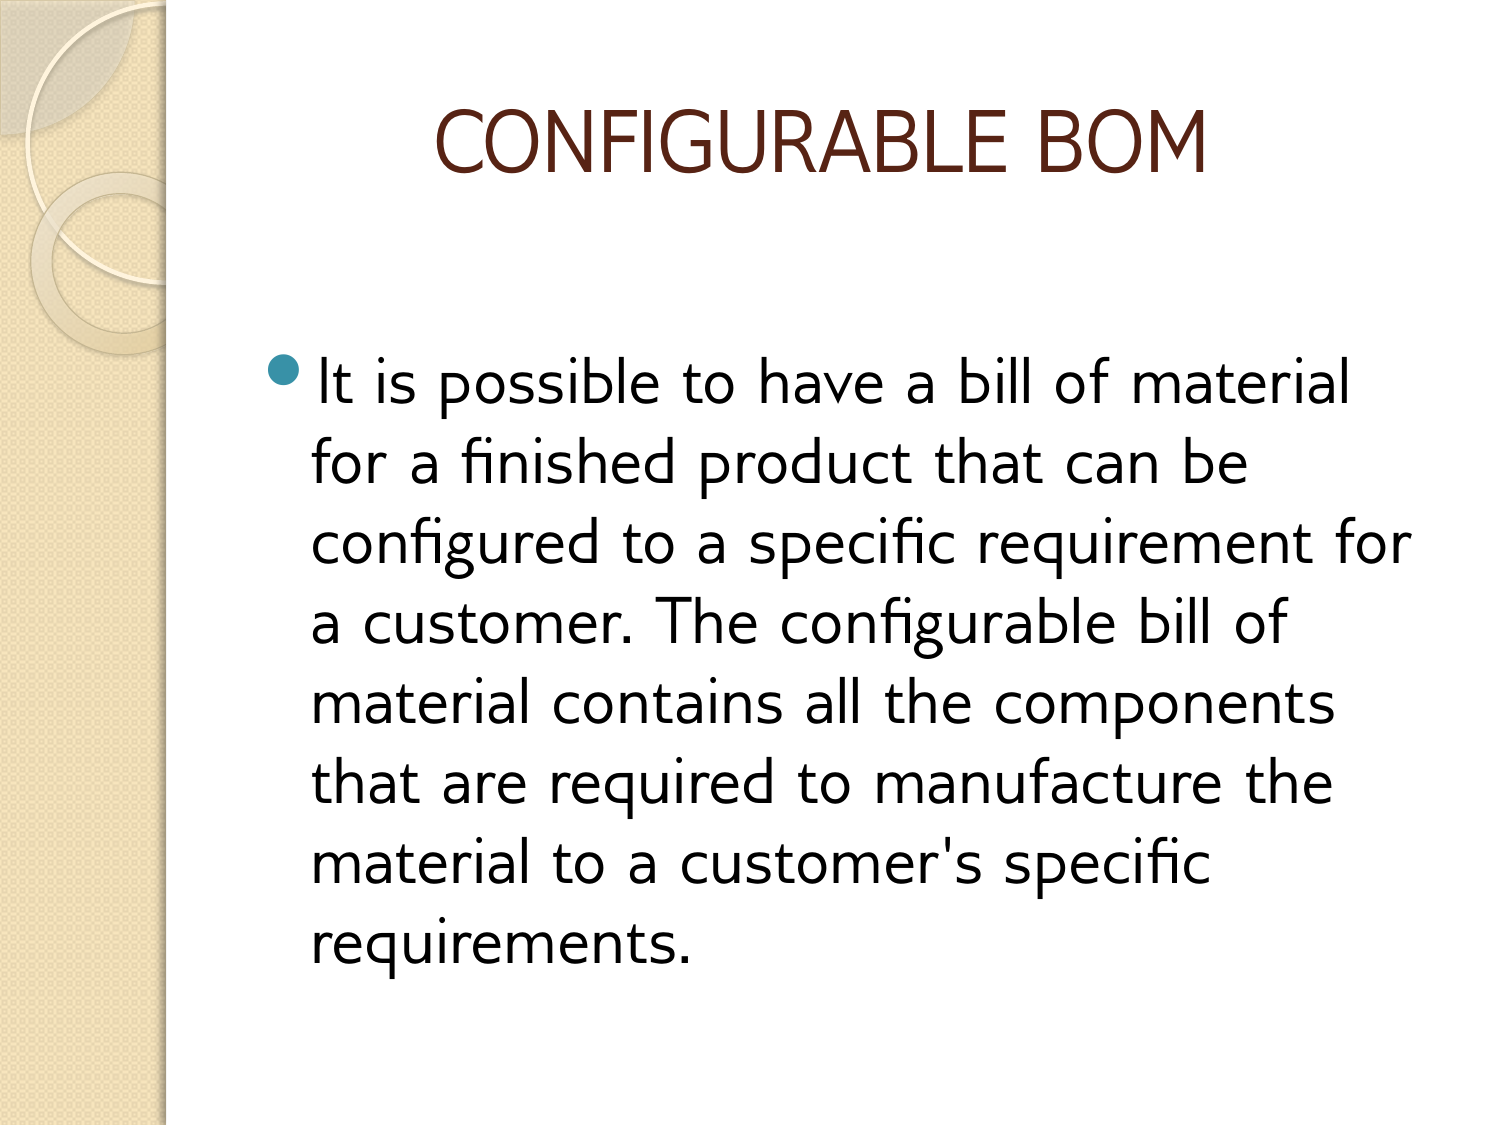

# CONFIGURABLE BOM

It is possible to have a bill of material for a finished product that can be configured to a specific requirement for a customer. The configurable bill of material contains all the components that are required to manufacture the material to a customer's specific requirements.